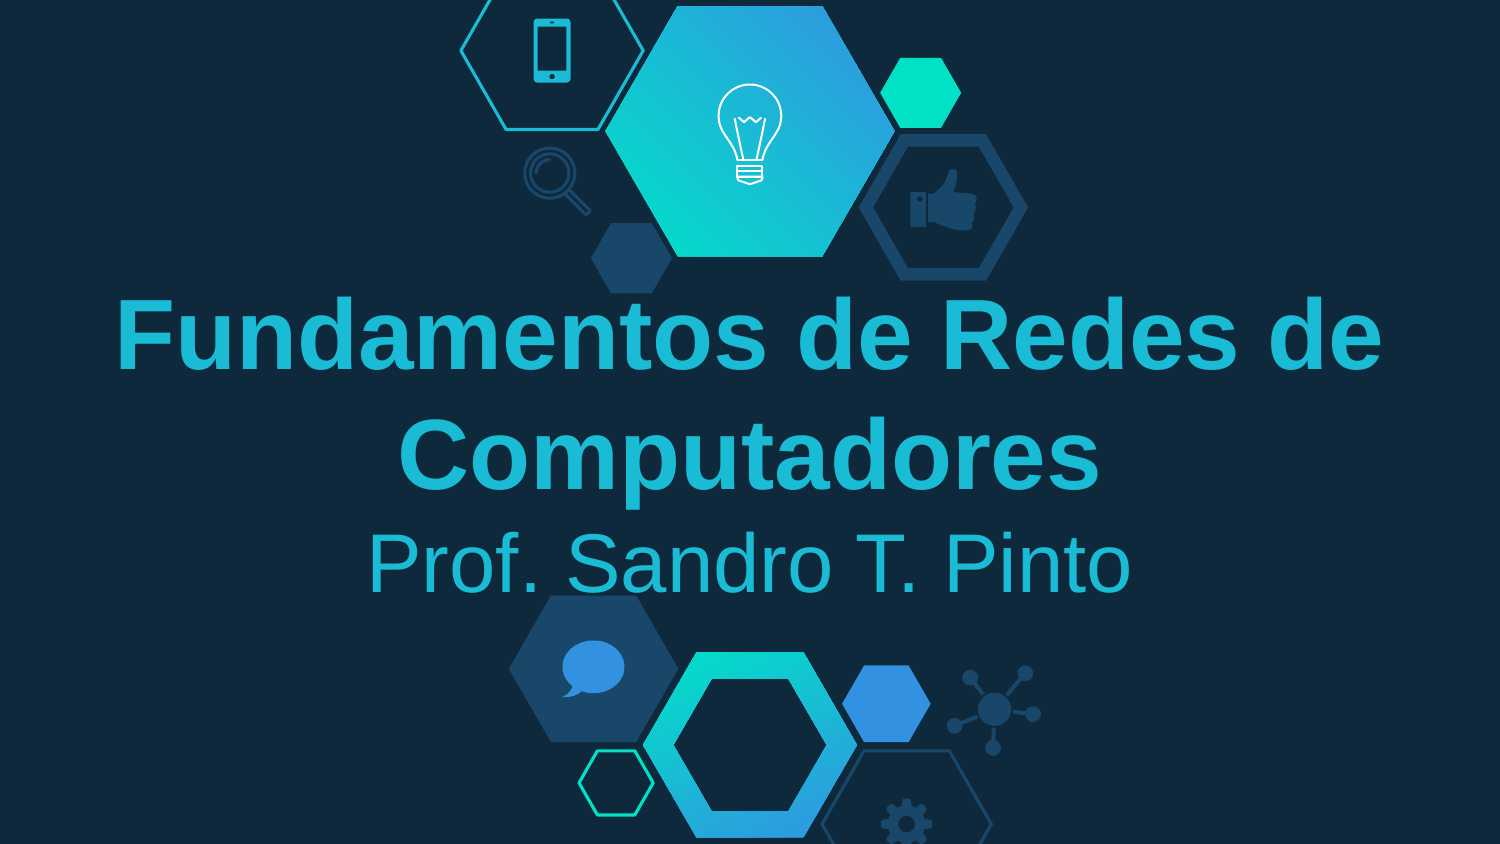

# Fundamentos de Redes de Computadores Prof. Sandro T. Pinto